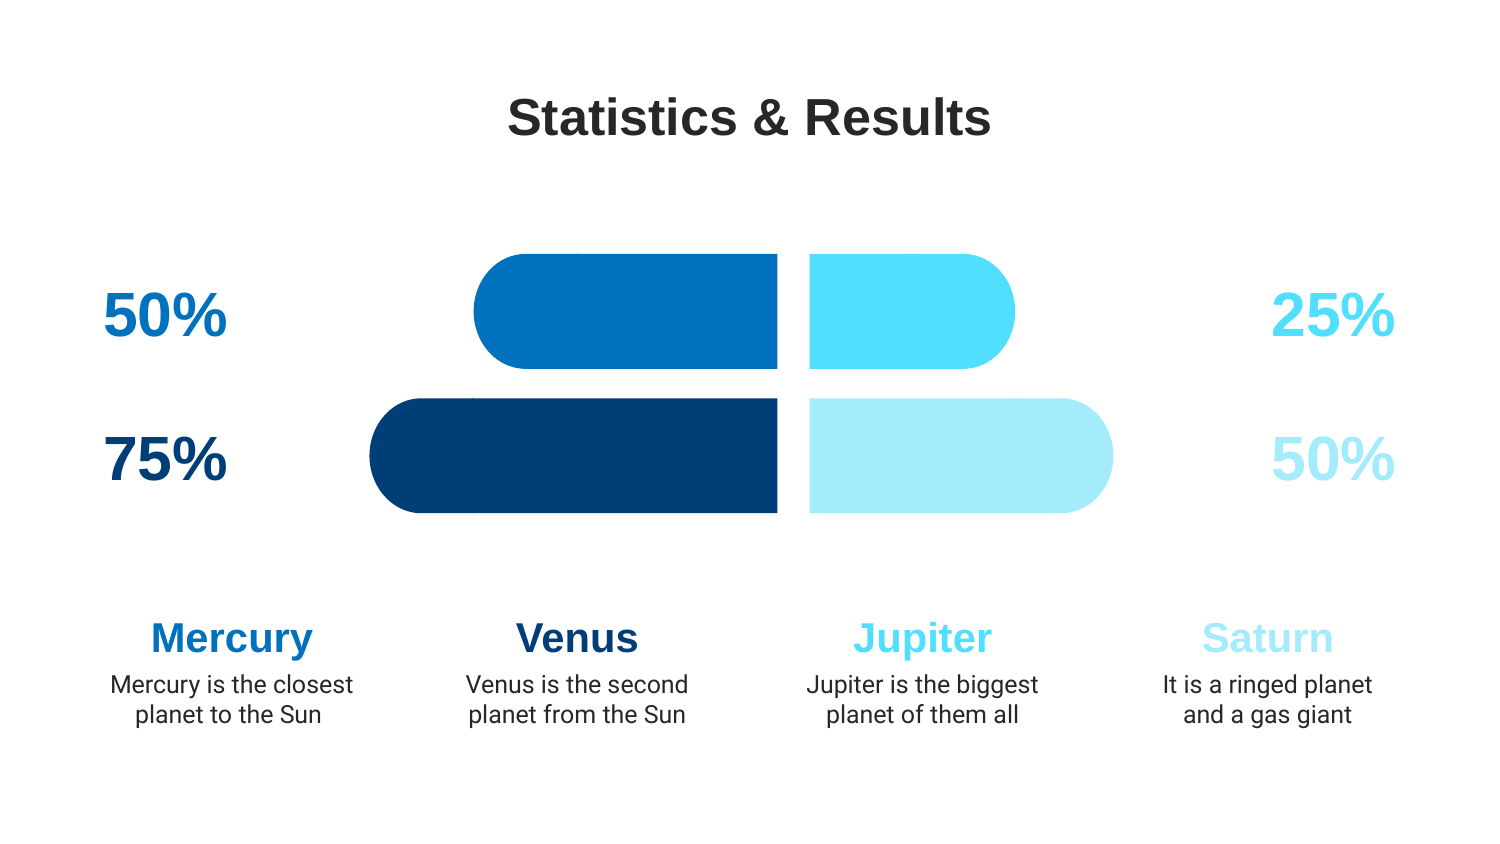

# Statistics & Results

50%
25%

75%
50%
Mercury
Mercury is the closest planet to the Sun
Venus
Venus is the second planet from the Sun

Jupiter
Jupiter is the biggest planet of them all
Saturn
It is a ringed planet and a gas giant